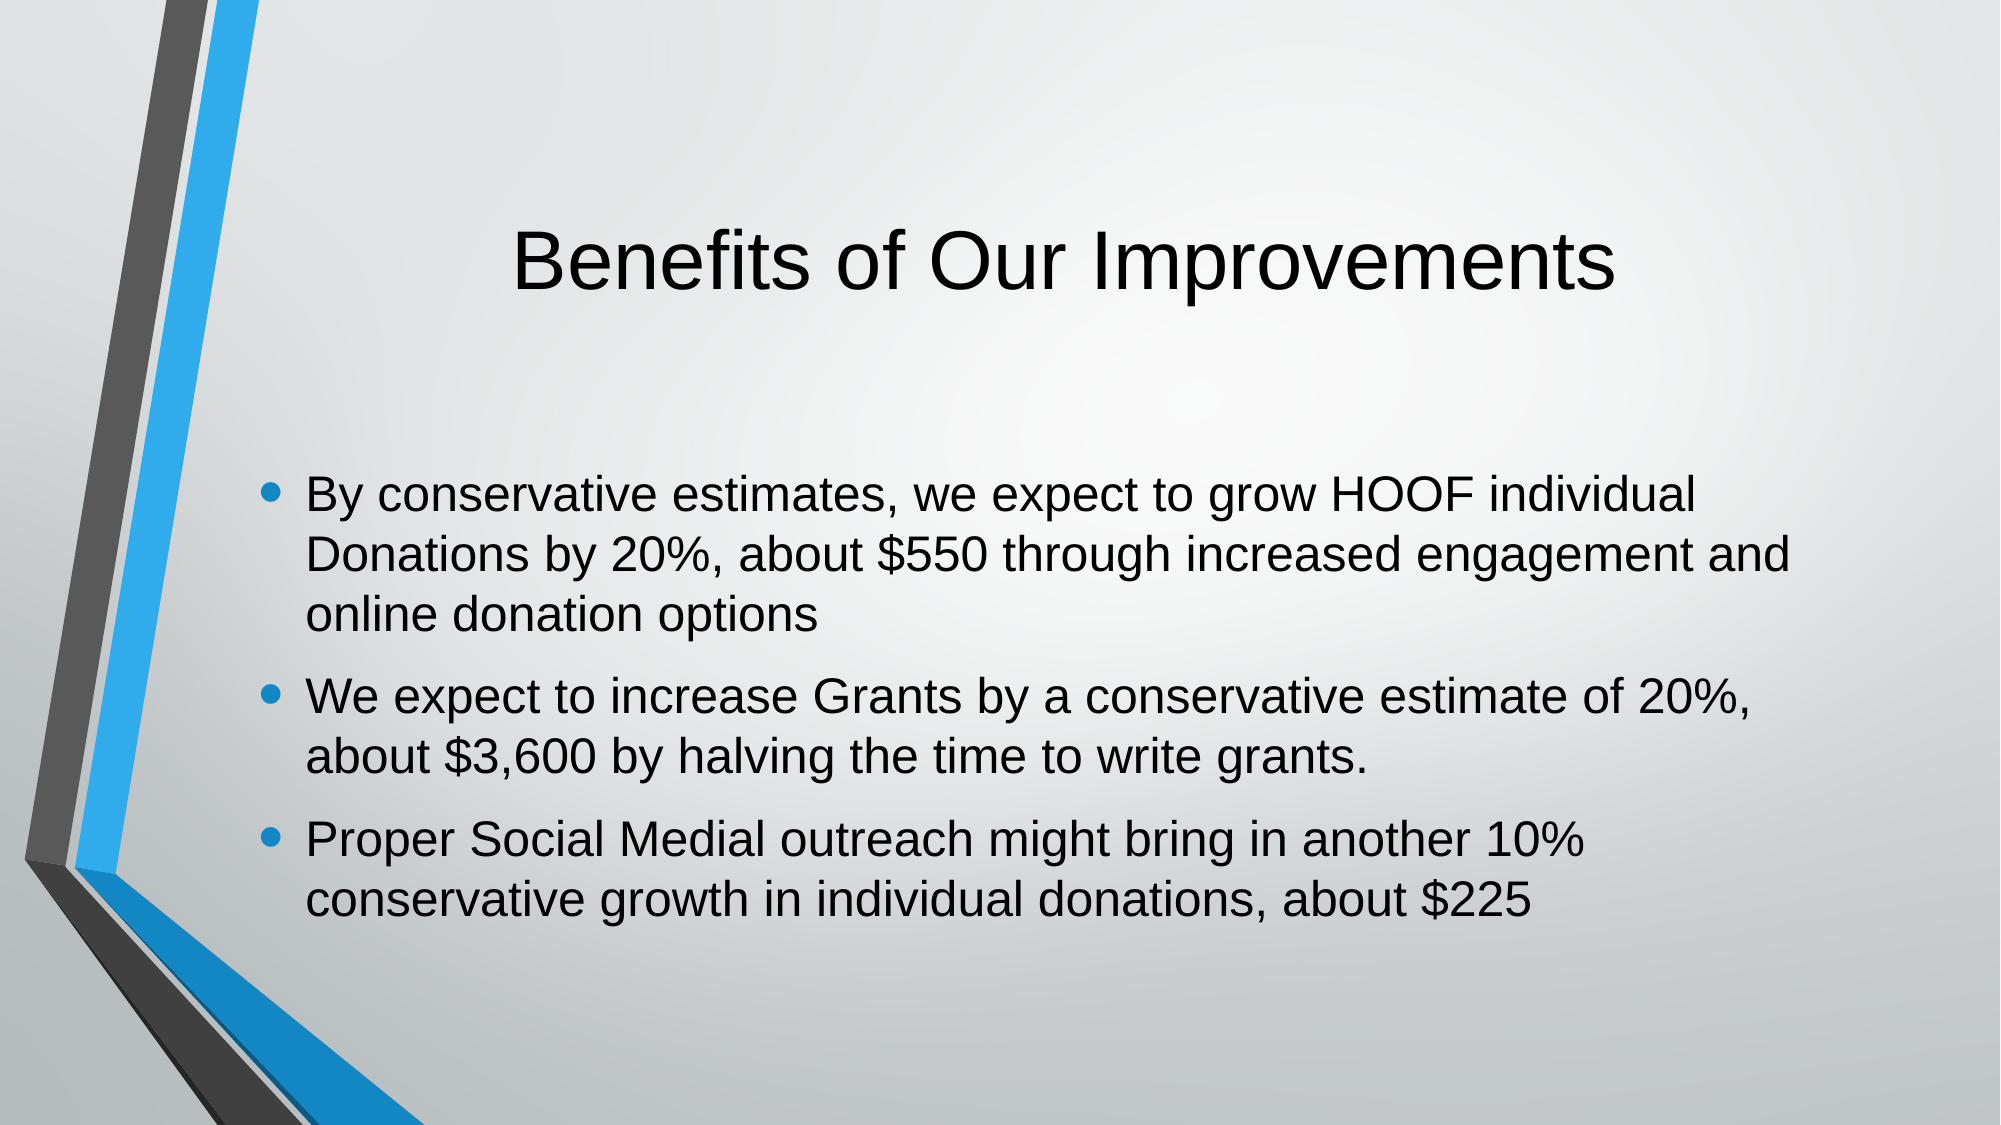

# Benefits of Our Improvements
By conservative estimates, we expect to grow HOOF individual Donations by 20%, about $550 through increased engagement and online donation options
We expect to increase Grants by a conservative estimate of 20%, about $3,600 by halving the time to write grants.
Proper Social Medial outreach might bring in another 10% conservative growth in individual donations, about $225